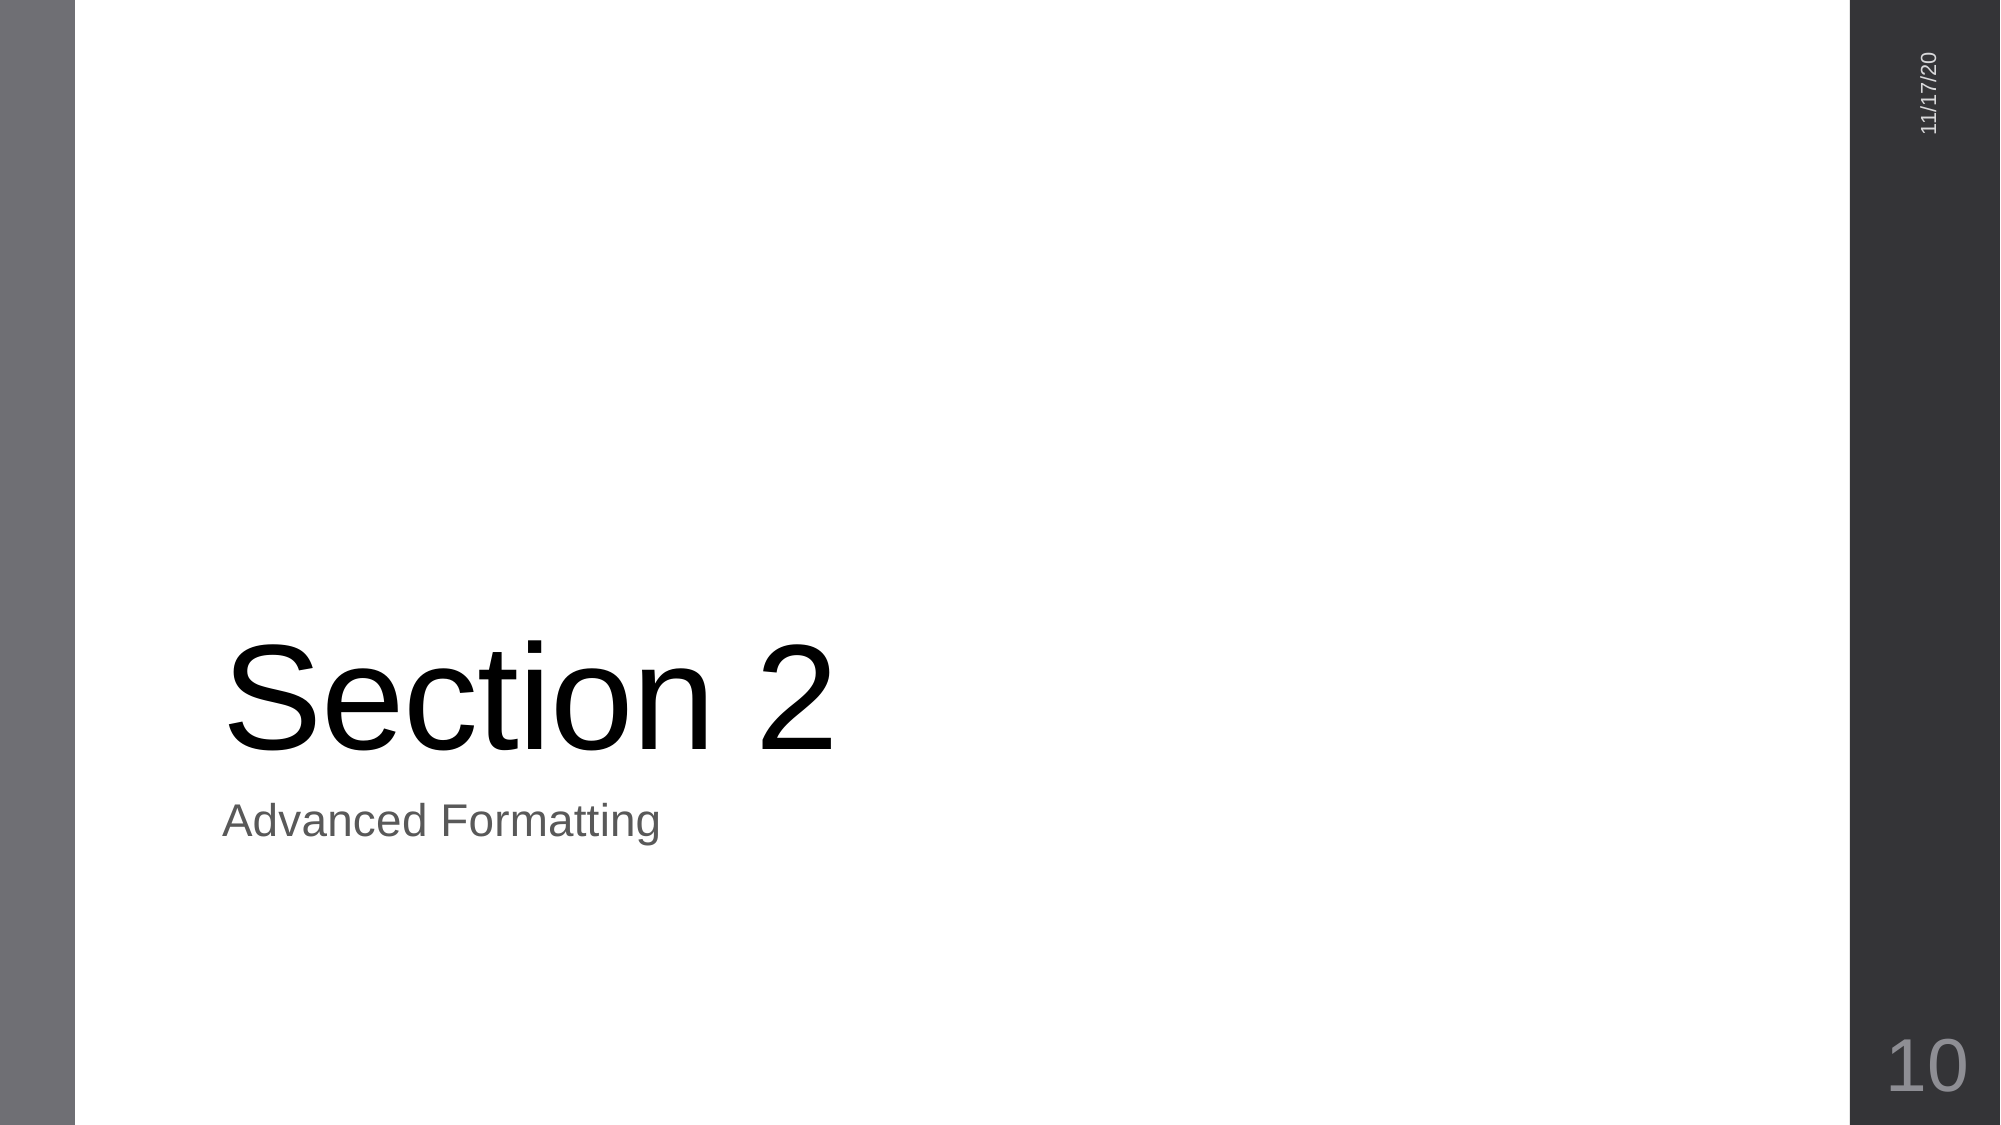

# Section 2
11/17/20
Advanced Formatting
10